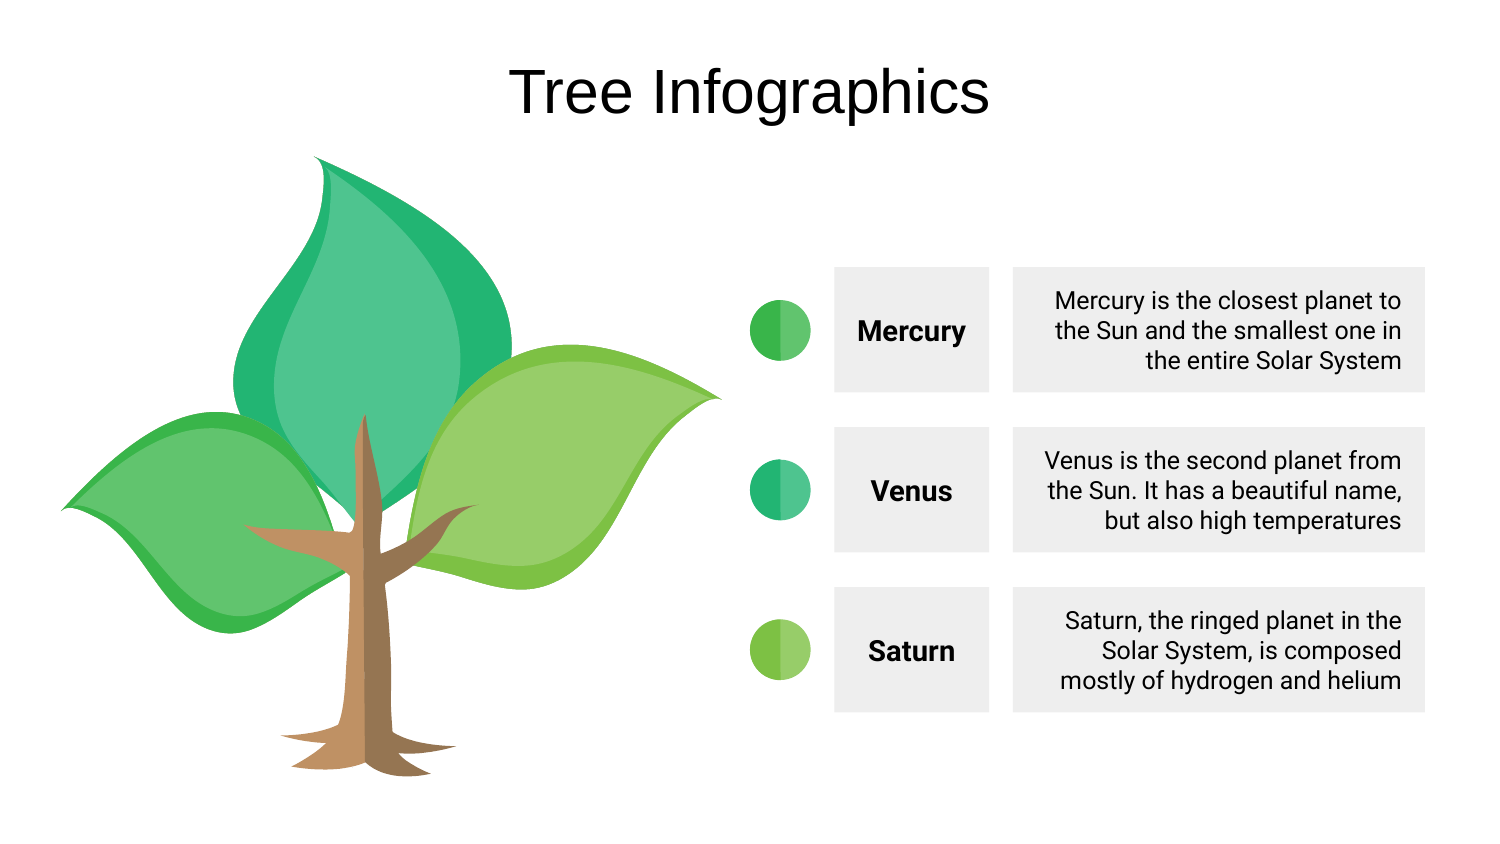

# Tree Infographics

Mercury
Mercury is the closest planet to the Sun and the smallest one in the entire Solar System

Venus
Venus is the second planet from the Sun. It has a beautiful name, but also high temperatures

Saturn
Saturn, the ringed planet in the Solar System, is composed mostly of hydrogen and helium